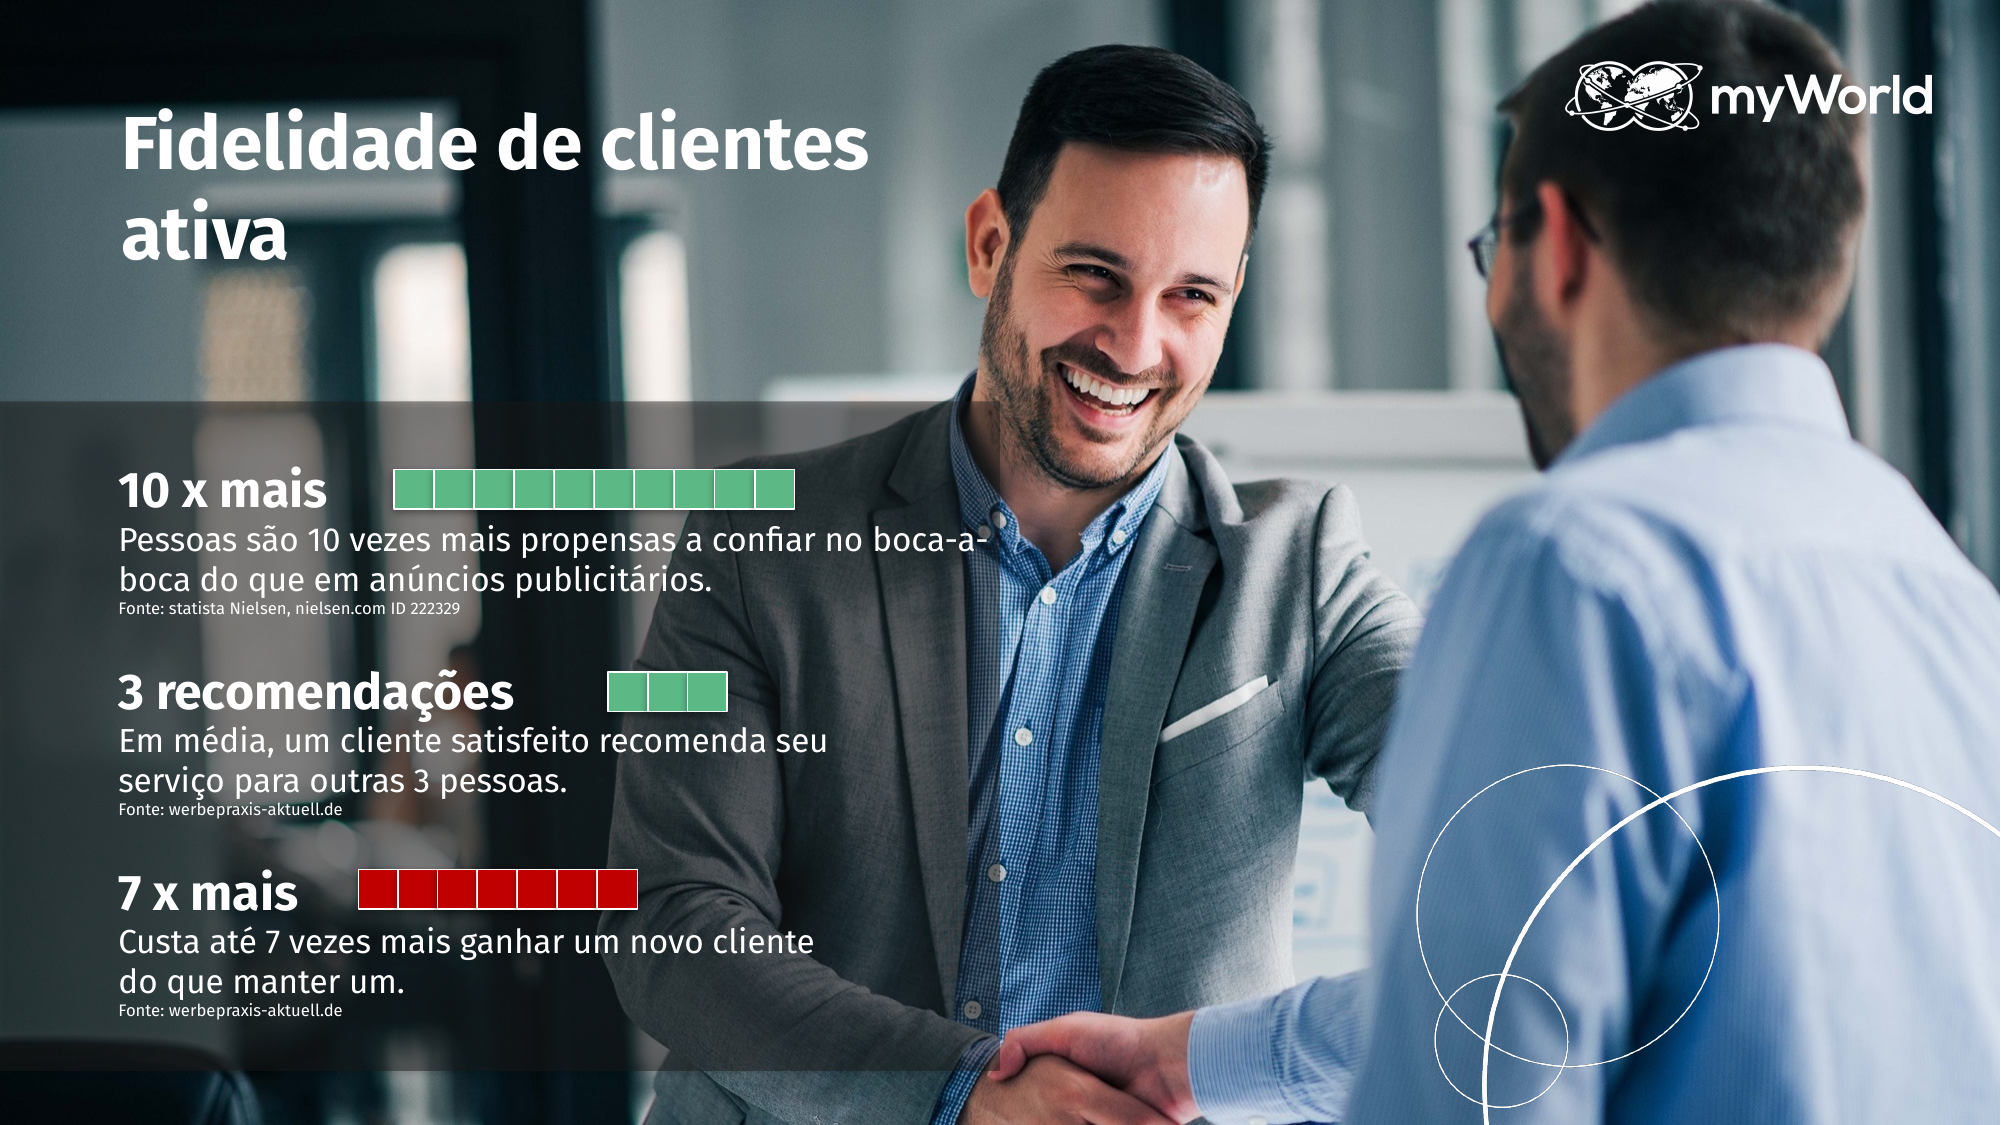

Fidelidade de clientes ativa

10 x mais
Pessoas são 10 vezes mais propensas a confiar no boca-a-boca do que em anúncios publicitários.
Fonte: statista Nielsen, nielsen.com ID 222329

3 recomendações
Em média, um cliente satisfeito recomenda seu serviço para outras 3 pessoas.
Fonte: werbepraxis-aktuell.de

7 x mais
Custa até 7 vezes mais ganhar um novo cliente do que manter um.
Fonte: werbepraxis-aktuell.de